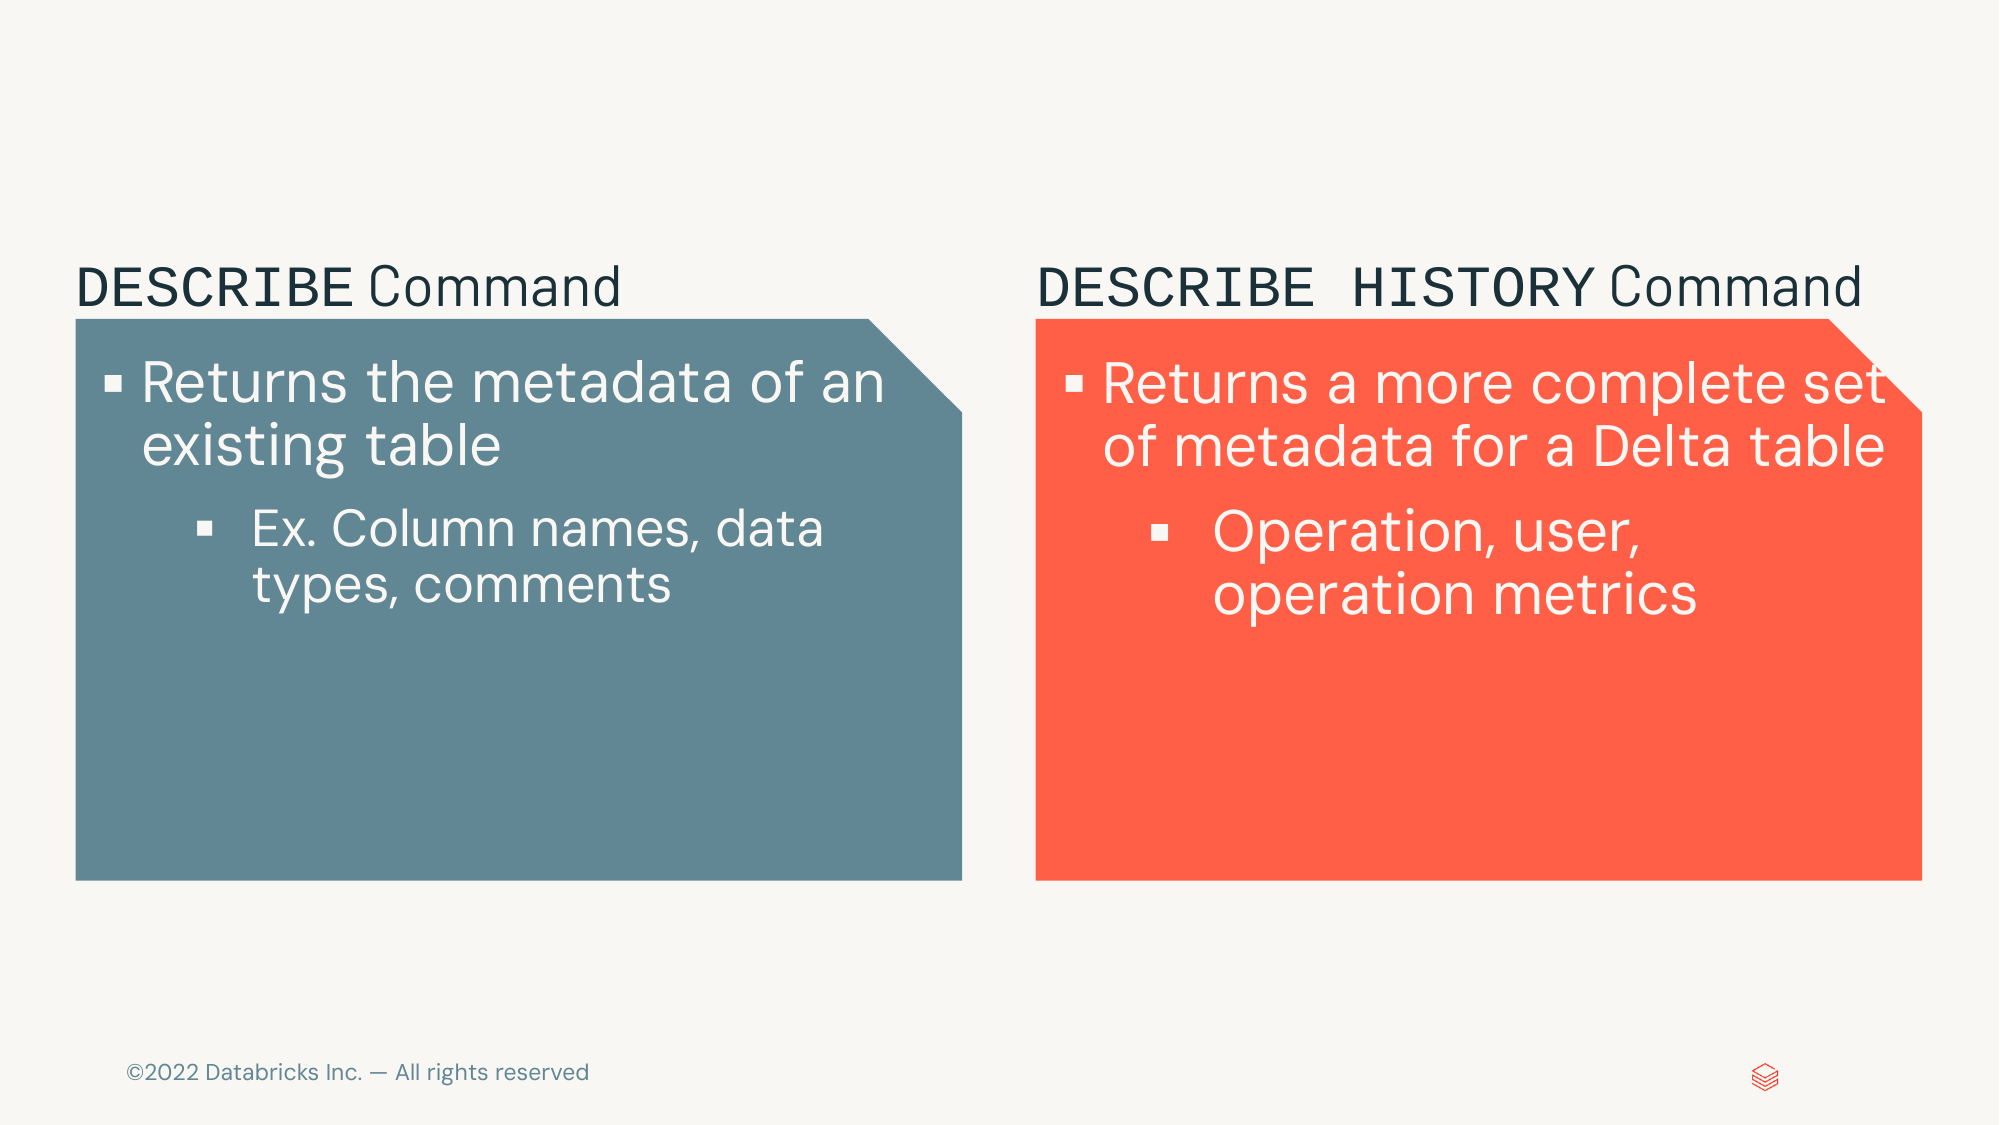

DESCRIBE Command
DESCRIBE HISTORY Command
Returns the metadata of an existing table
Ex. Column names, data types, comments
Returns a more complete set of metadata for a Delta table
Operation, user, operation metrics